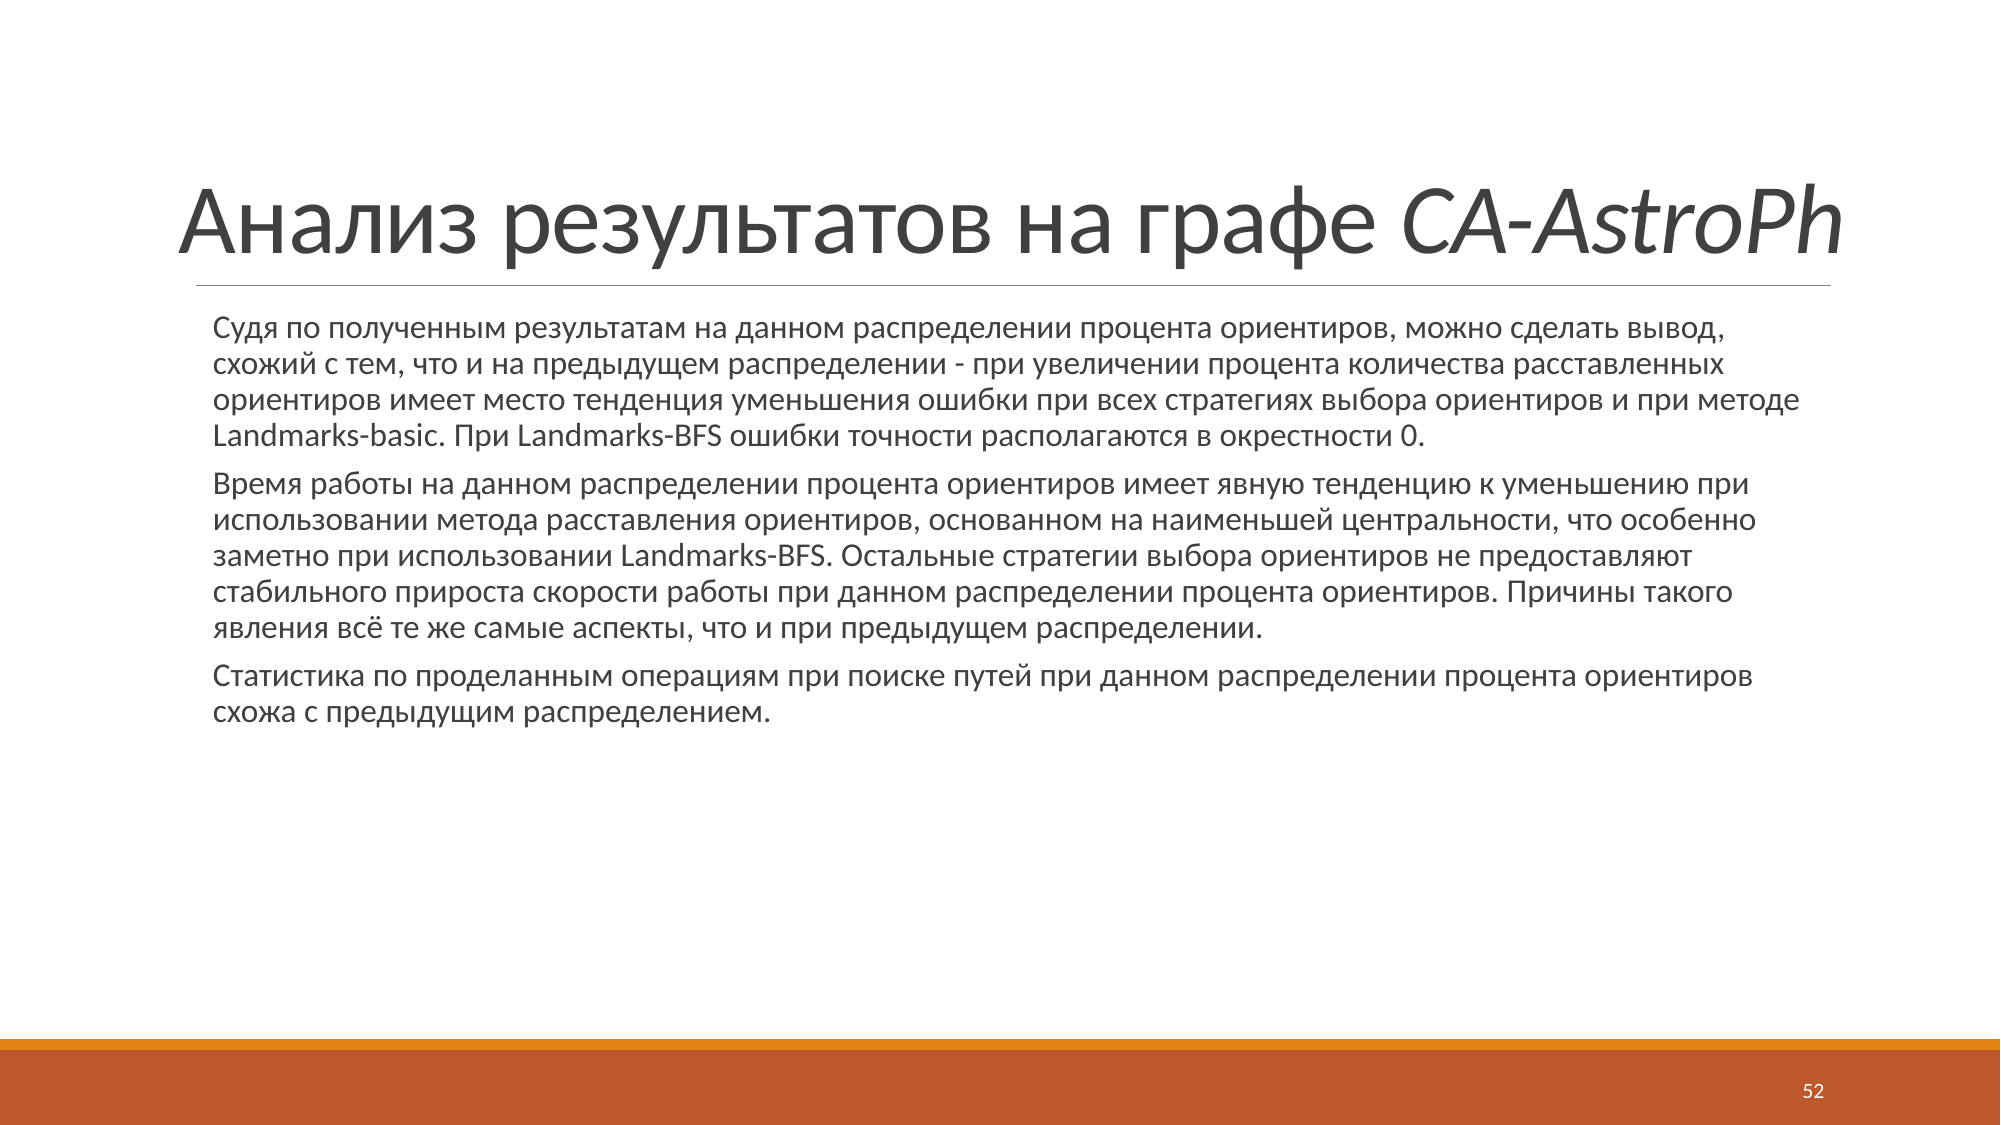

# Анализ результатов на графе CA-AstroPh
Судя по полученным результатам на данном распределении процента ориентиров, можно сделать вывод, схожий с тем, что и на предыдущем распределении - при увеличении процента количества расставленных ориентиров имеет место тенденция уменьшения ошибки при всех стратегиях выбора ориентиров и при методе Landmarks-basic. При Landmarks-BFS ошибки точности располагаются в окрестности 0.
Время работы на данном распределении процента ориентиров имеет явную тенденцию к уменьшению при использовании метода расставления ориентиров, основанном на наименьшей центральности, что особенно заметно при использовании Landmarks-BFS. Остальные стратегии выбора ориентиров не предоставляют стабильного прироста скорости работы при данном распределении процента ориентиров. Причины такого явления всё те же самые аспекты, что и при предыдущем распределении.
Статистика по проделанным операциям при поиске путей при данном распределении процента ориентиров схожа с предыдущим распределением.
52